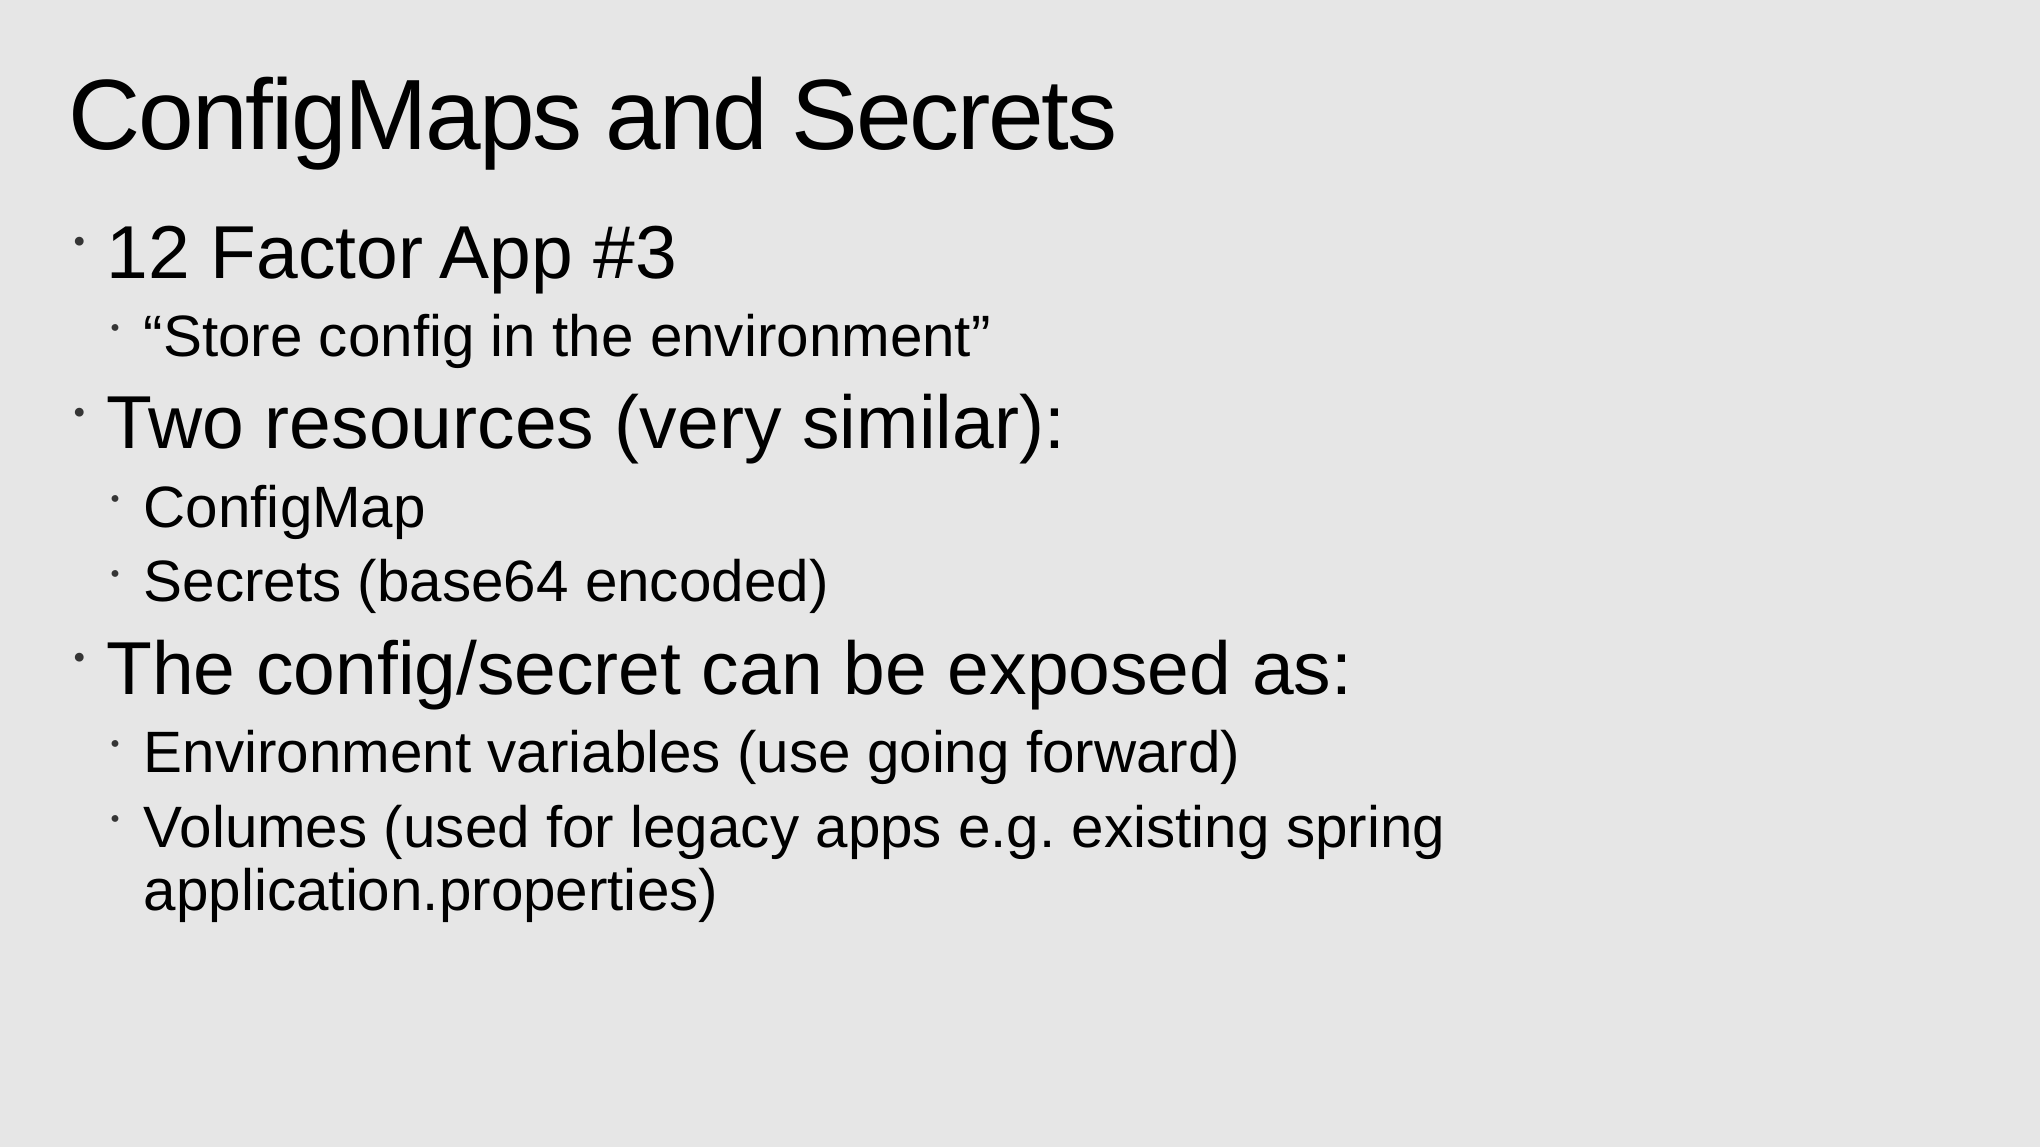

# ConfigMaps and Secrets
12 Factor App #3
“Store config in the environment”
Two resources (very similar):
ConfigMap
Secrets (base64 encoded)
The config/secret can be exposed as:
Environment variables (use going forward)
Volumes (used for legacy apps e.g. existing spring application.properties)